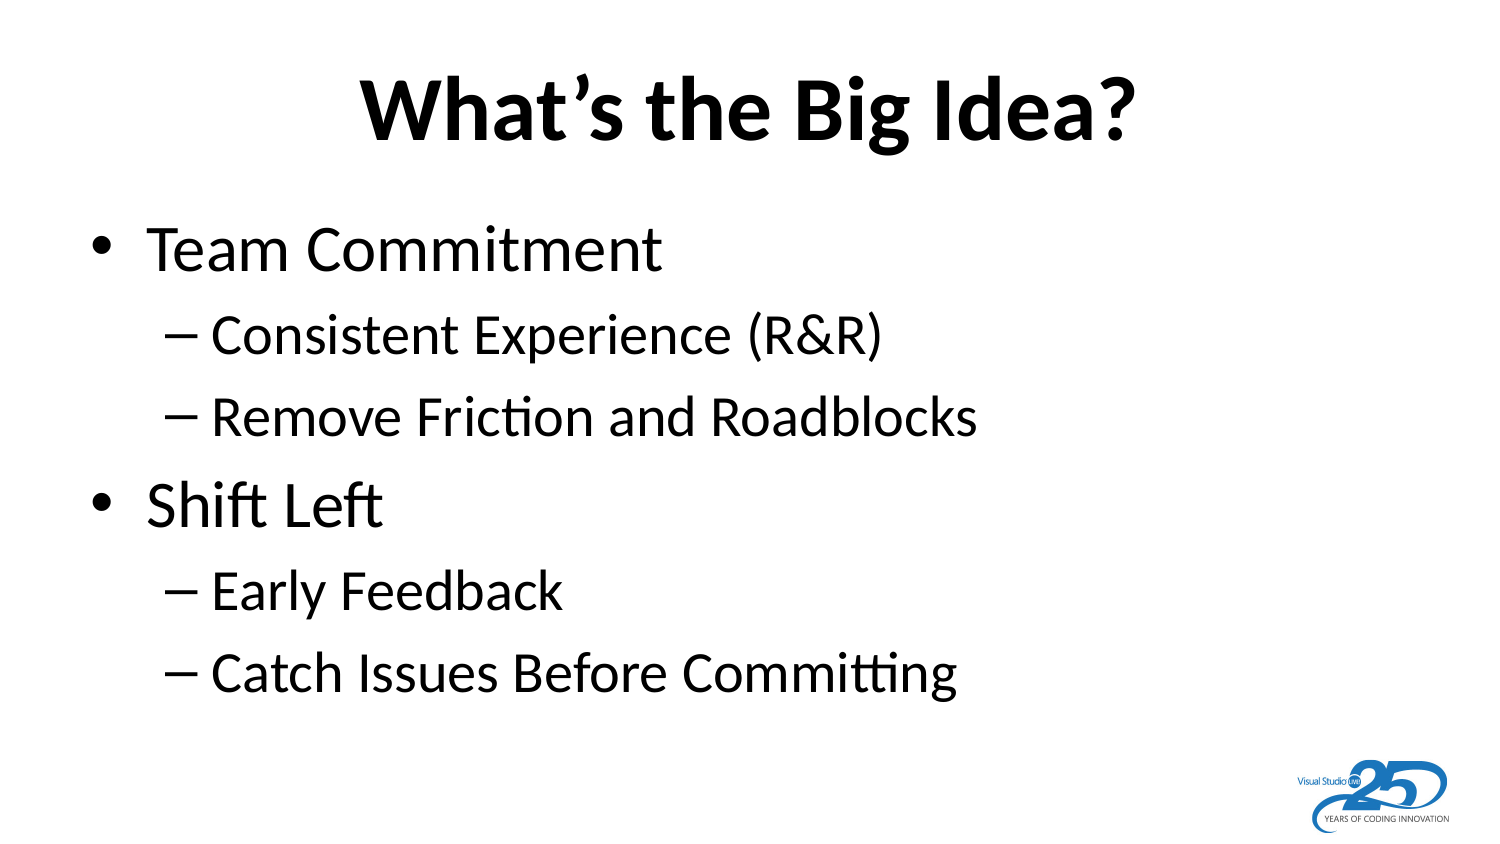

# What’s the Big Idea?
Team Commitment
Consistent Experience (R&R)
Remove Friction and Roadblocks
Shift Left
Early Feedback
Catch Issues Before Committing